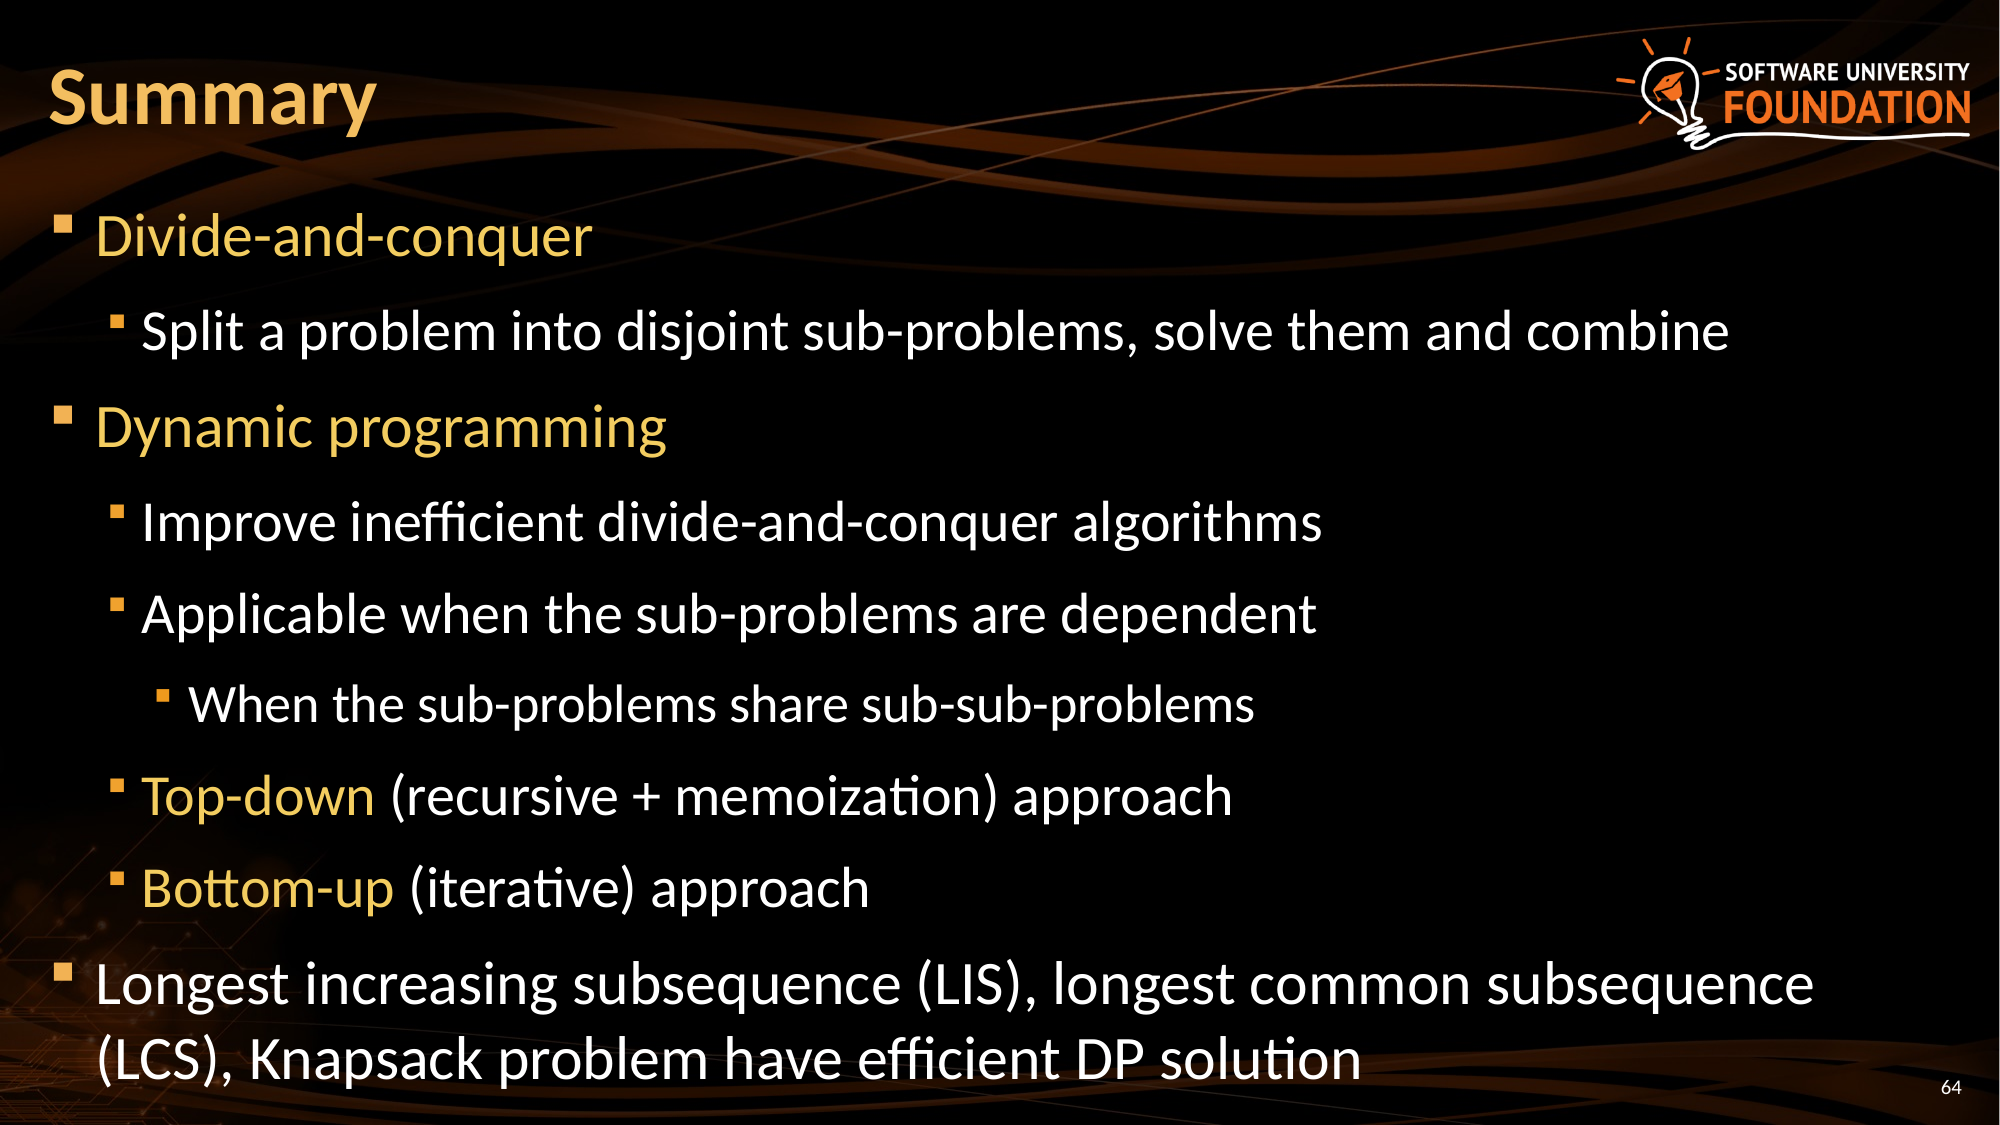

# Summary
Divide-and-conquer
Split a problem into disjoint sub-problems, solve them and combine
Dynamic programming
Improve inefficient divide-and-conquer algorithms
Applicable when the sub-problems are dependent
When the sub-problems share sub-sub-problems
Top-down (recursive + memoization) approach
Bottom-up (iterative) approach
Longest increasing subsequence (LIS), longest common subsequence (LCS), Knapsack problem have efficient DP solution
64